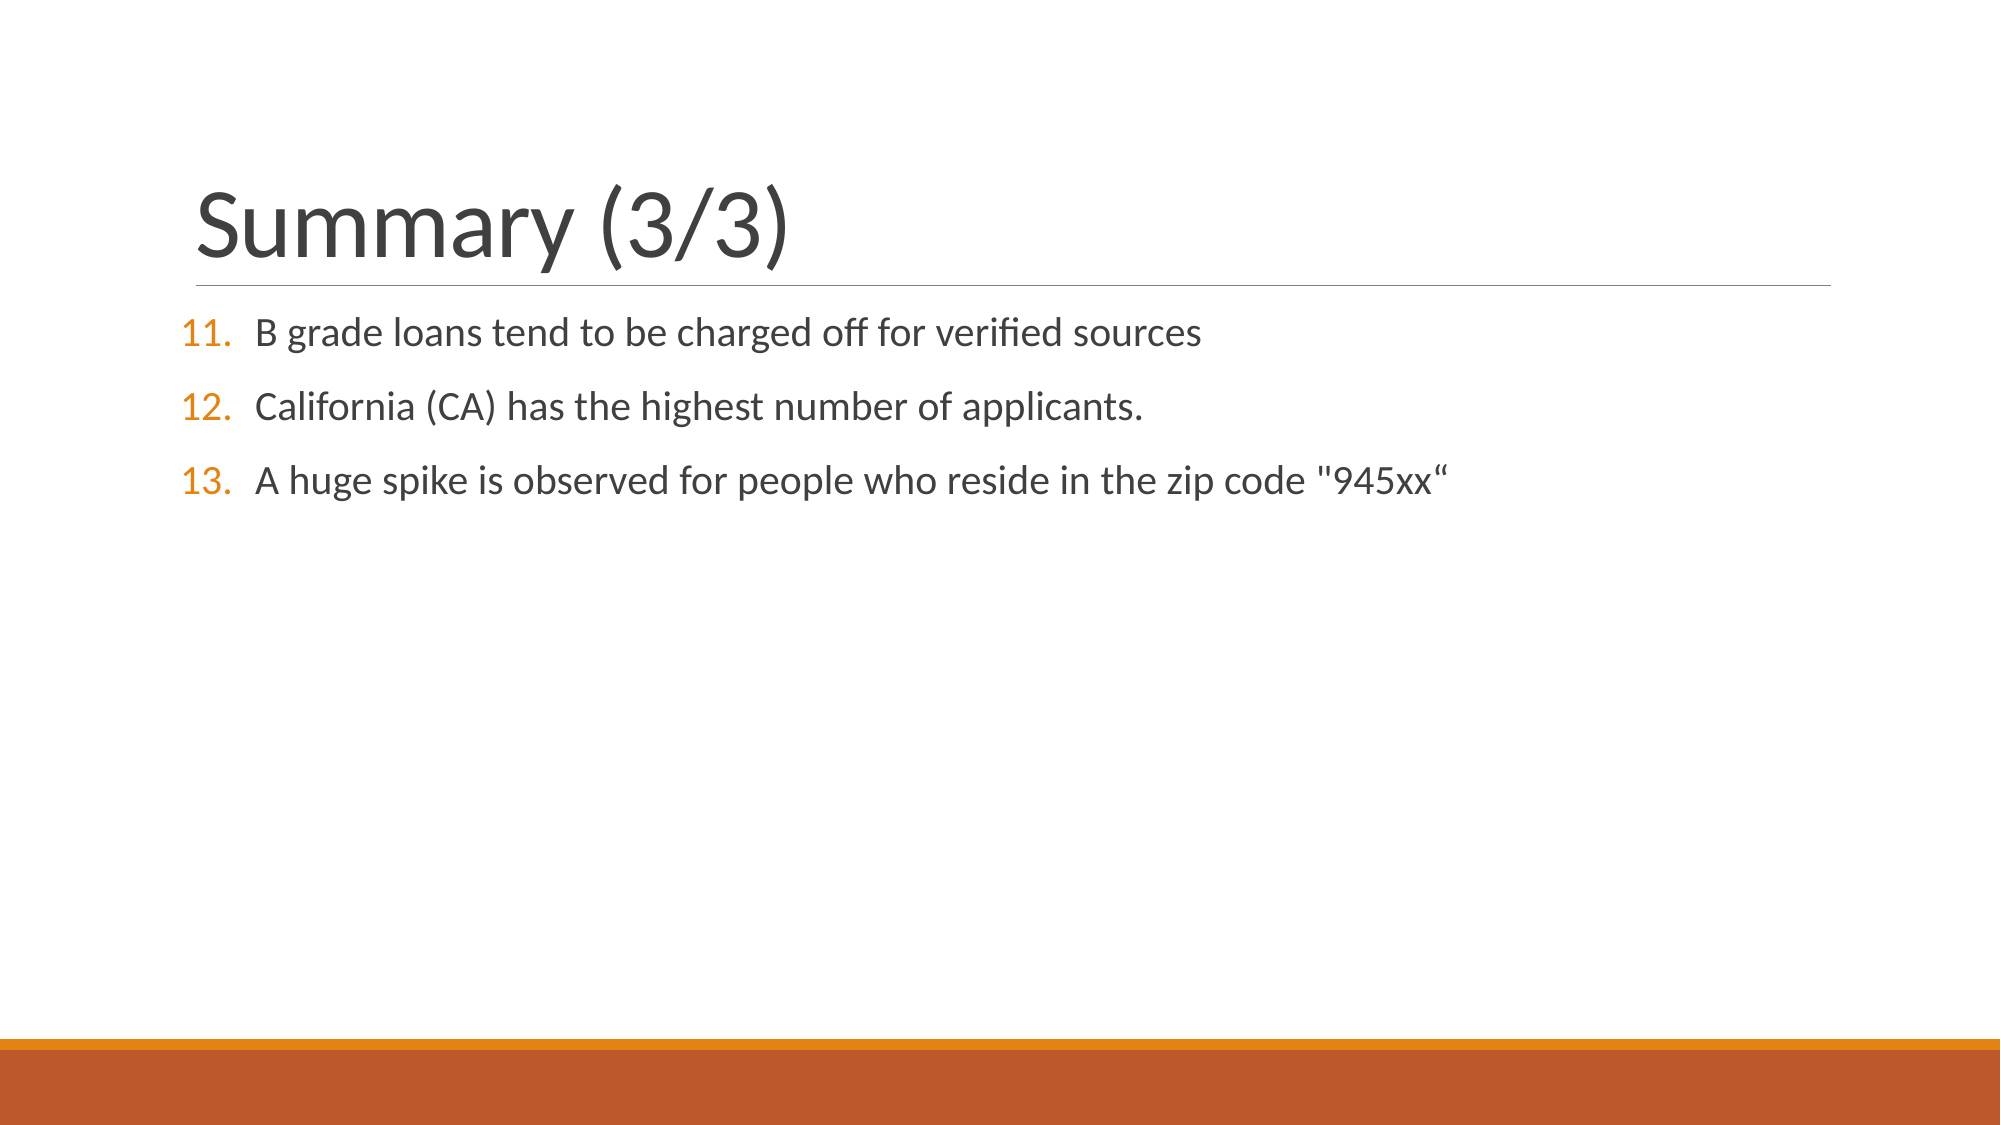

# Summary (3/3)
B grade loans tend to be charged off for verified sources
California (CA) has the highest number of applicants.
A huge spike is observed for people who reside in the zip code "945xx“